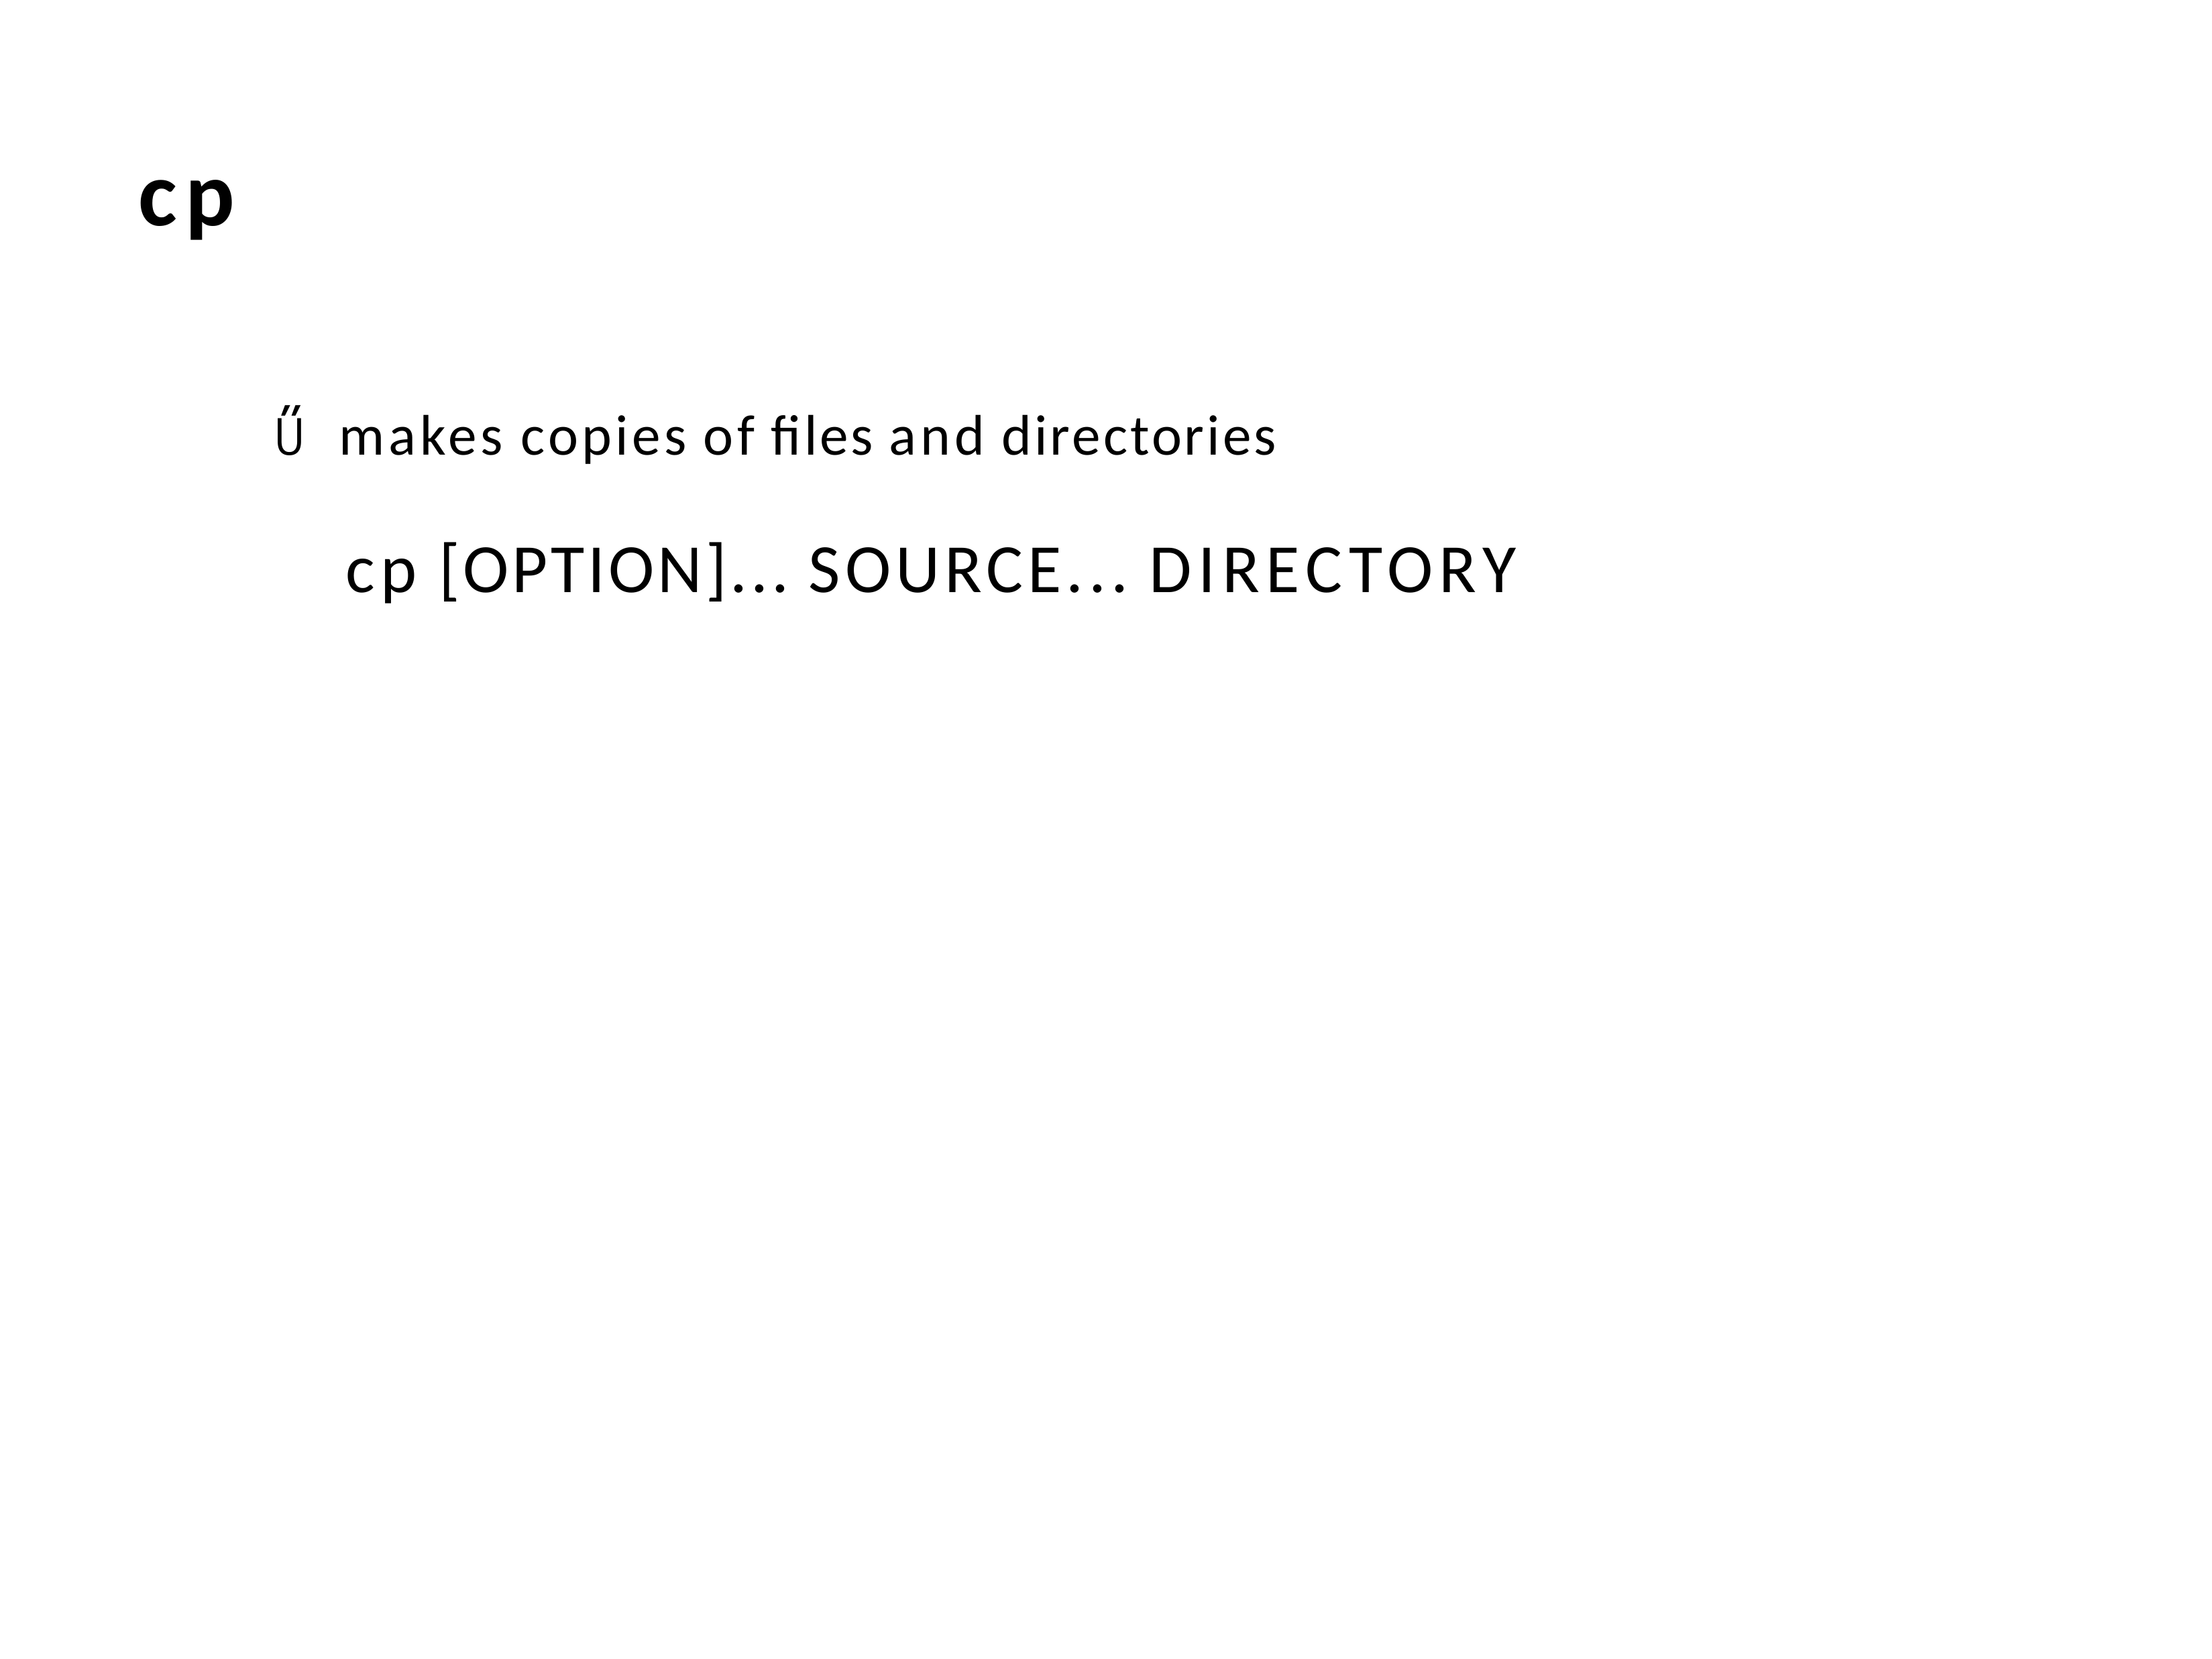

cp

Ű makes copies of files and directories
cp [OPTION]... SOURCE... DIRECTORY